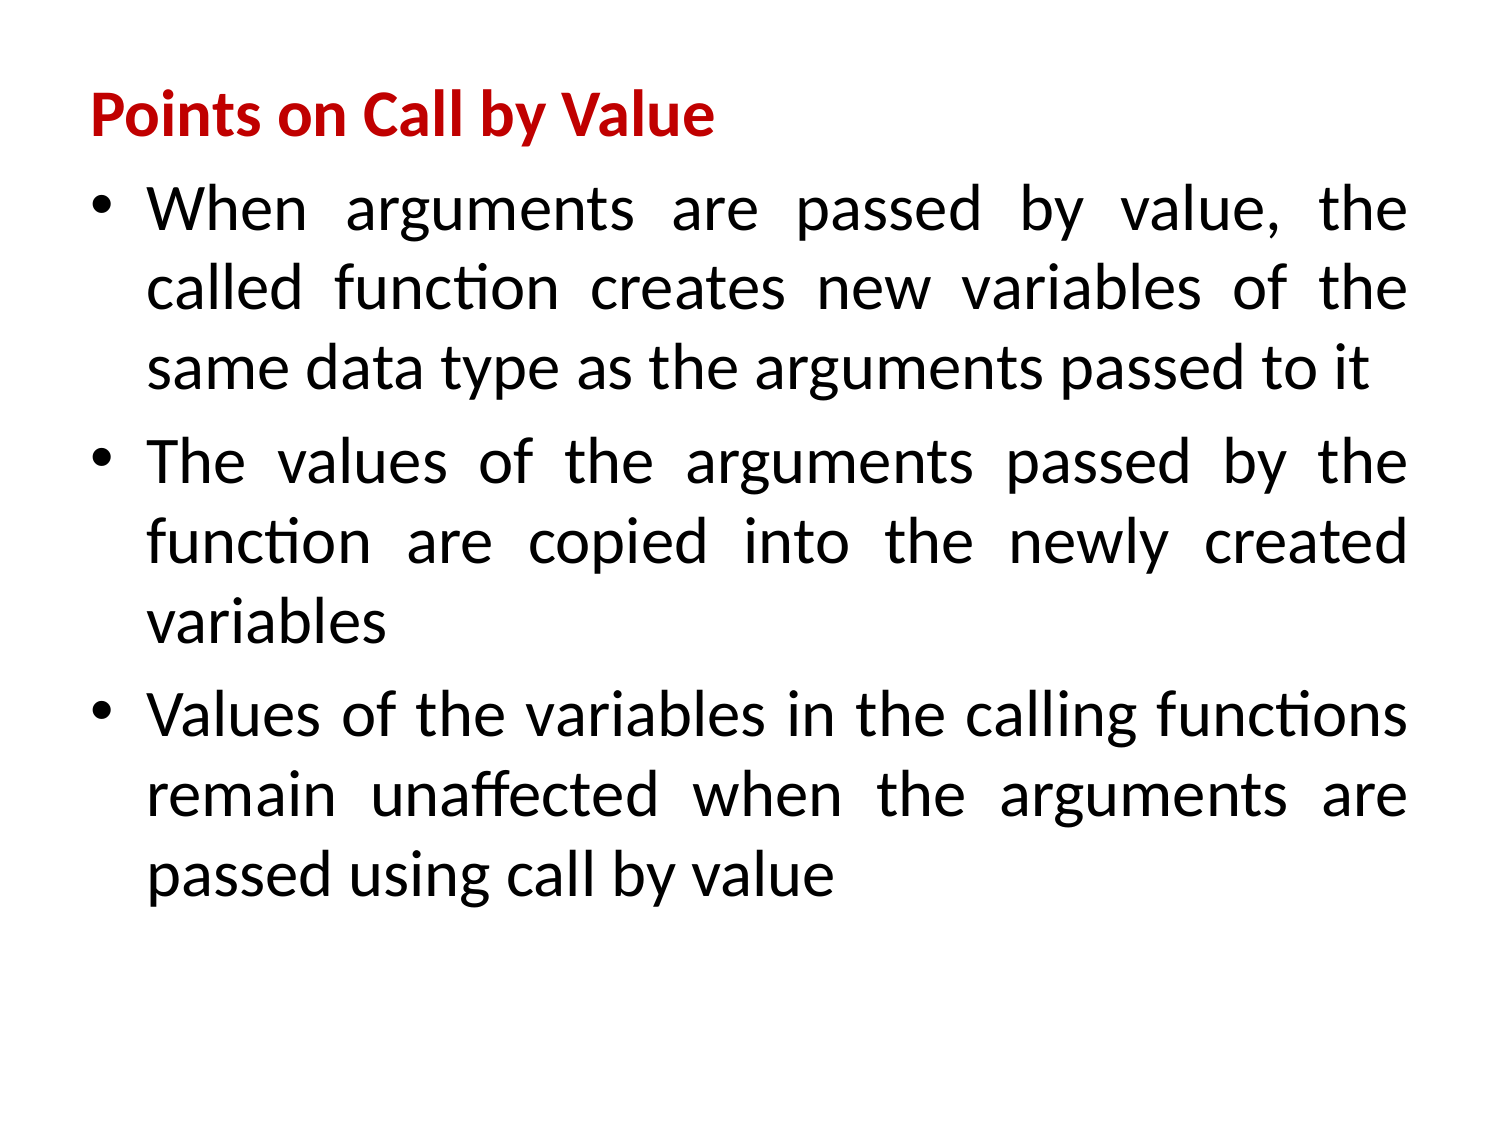

Points on Call by Value
When arguments are passed by value, the called function creates new variables of the same data type as the arguments passed to it
The values of the arguments passed by the function are copied into the newly created variables
Values of the variables in the calling functions remain unaffected when the arguments are passed using call by value